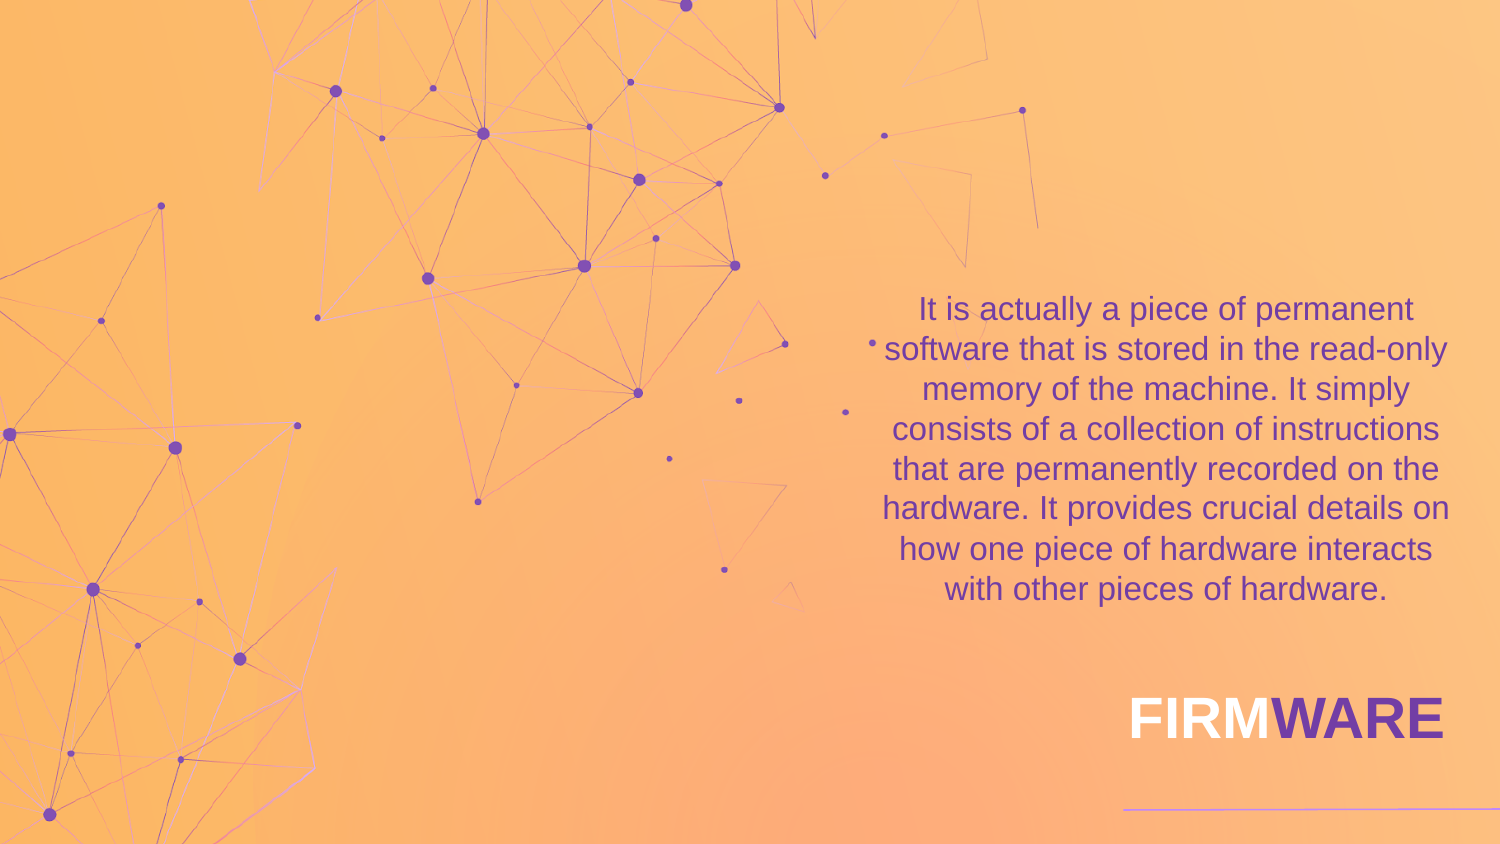

It is actually a piece of permanent software that is stored in the read-only memory of the machine. It simply consists of a collection of instructions that are permanently recorded on the hardware. It provides crucial details on how one piece of hardware interacts with other pieces of hardware.
# FIRMWARE